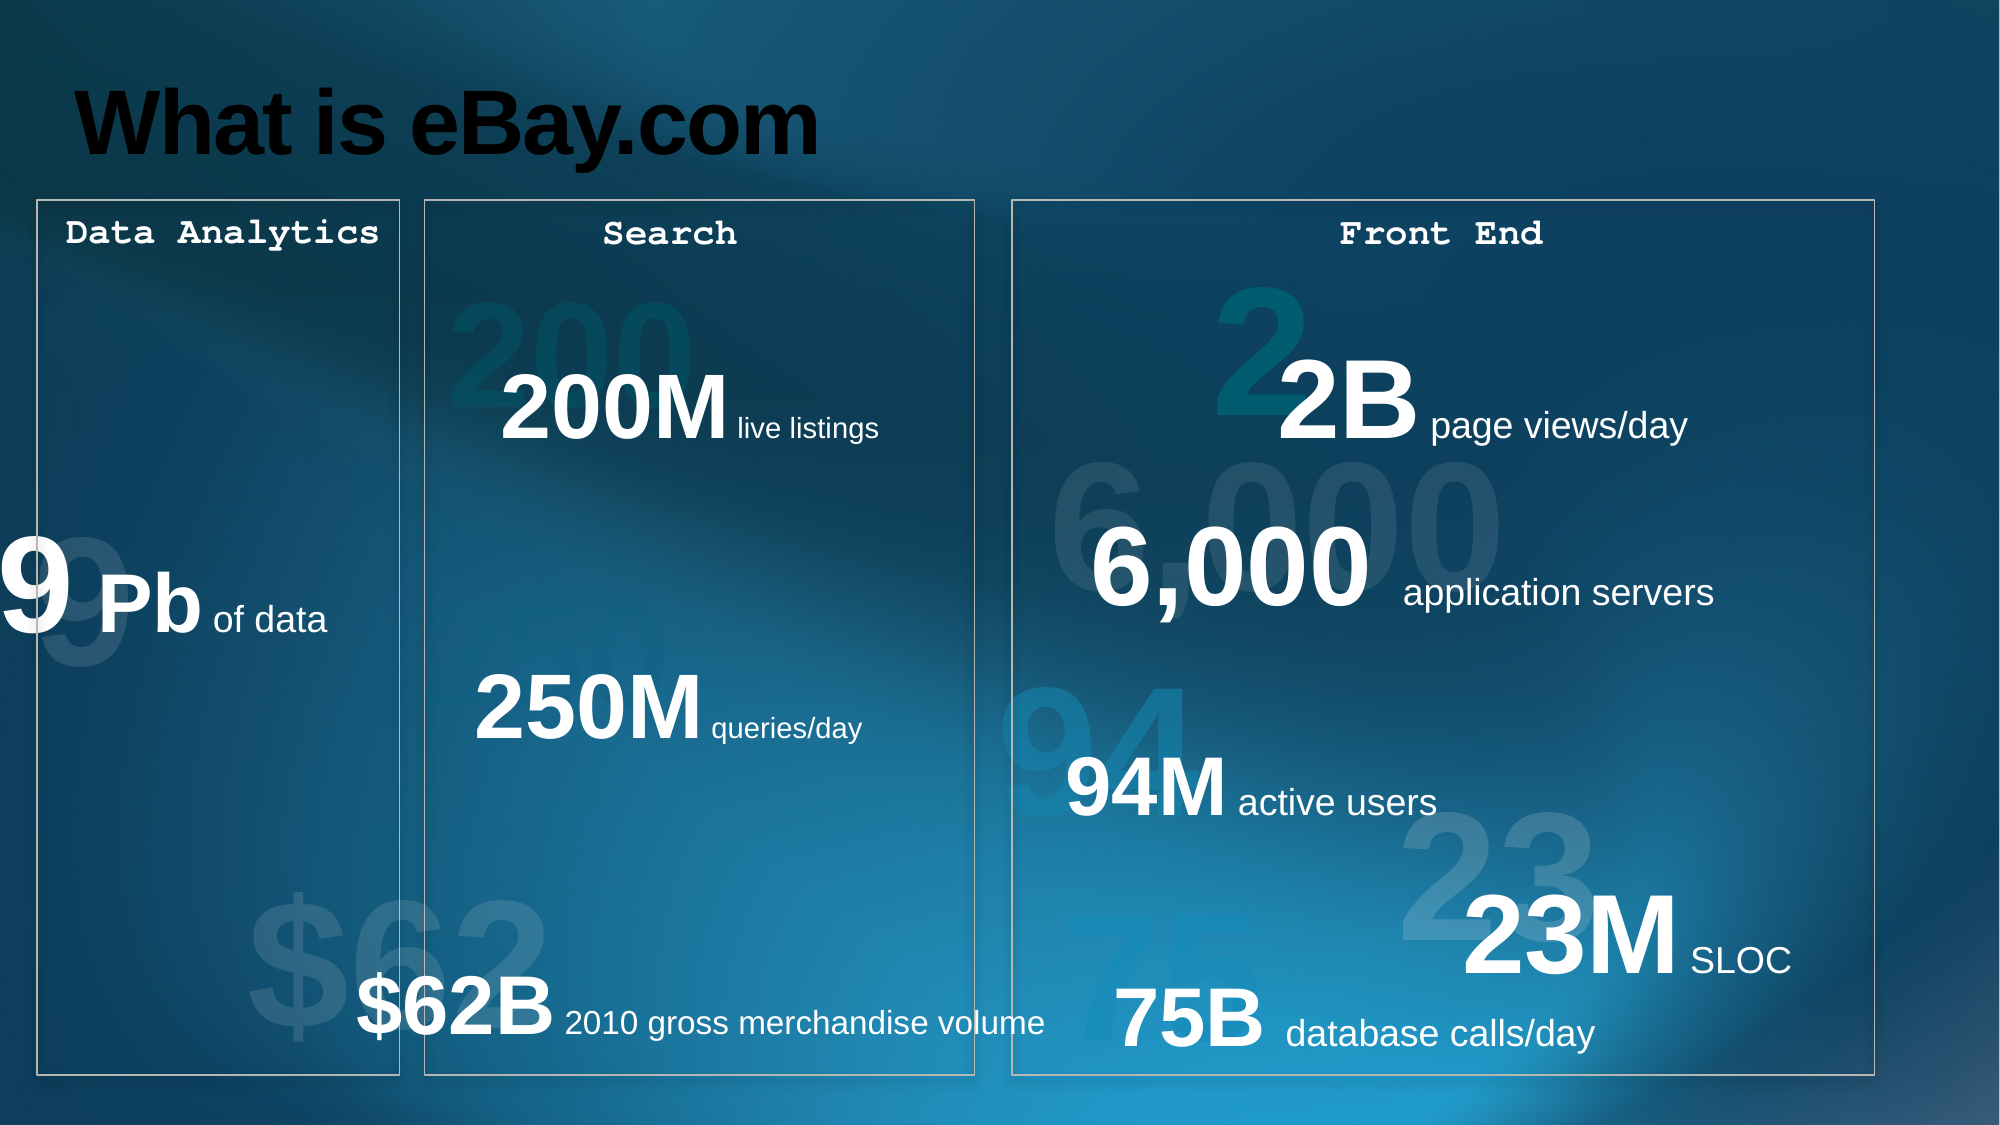

# What is eBay.com
Data Analytics

Search

Front End
2
2B page views/day
200
200M live listings
6,000
6,000 application servers
9
9 Pb of data
250
250M queries/day
94
94M active users
23
23M SLOC
$62
$62B 2010 gross merchandise volume
75
75B  database calls/day